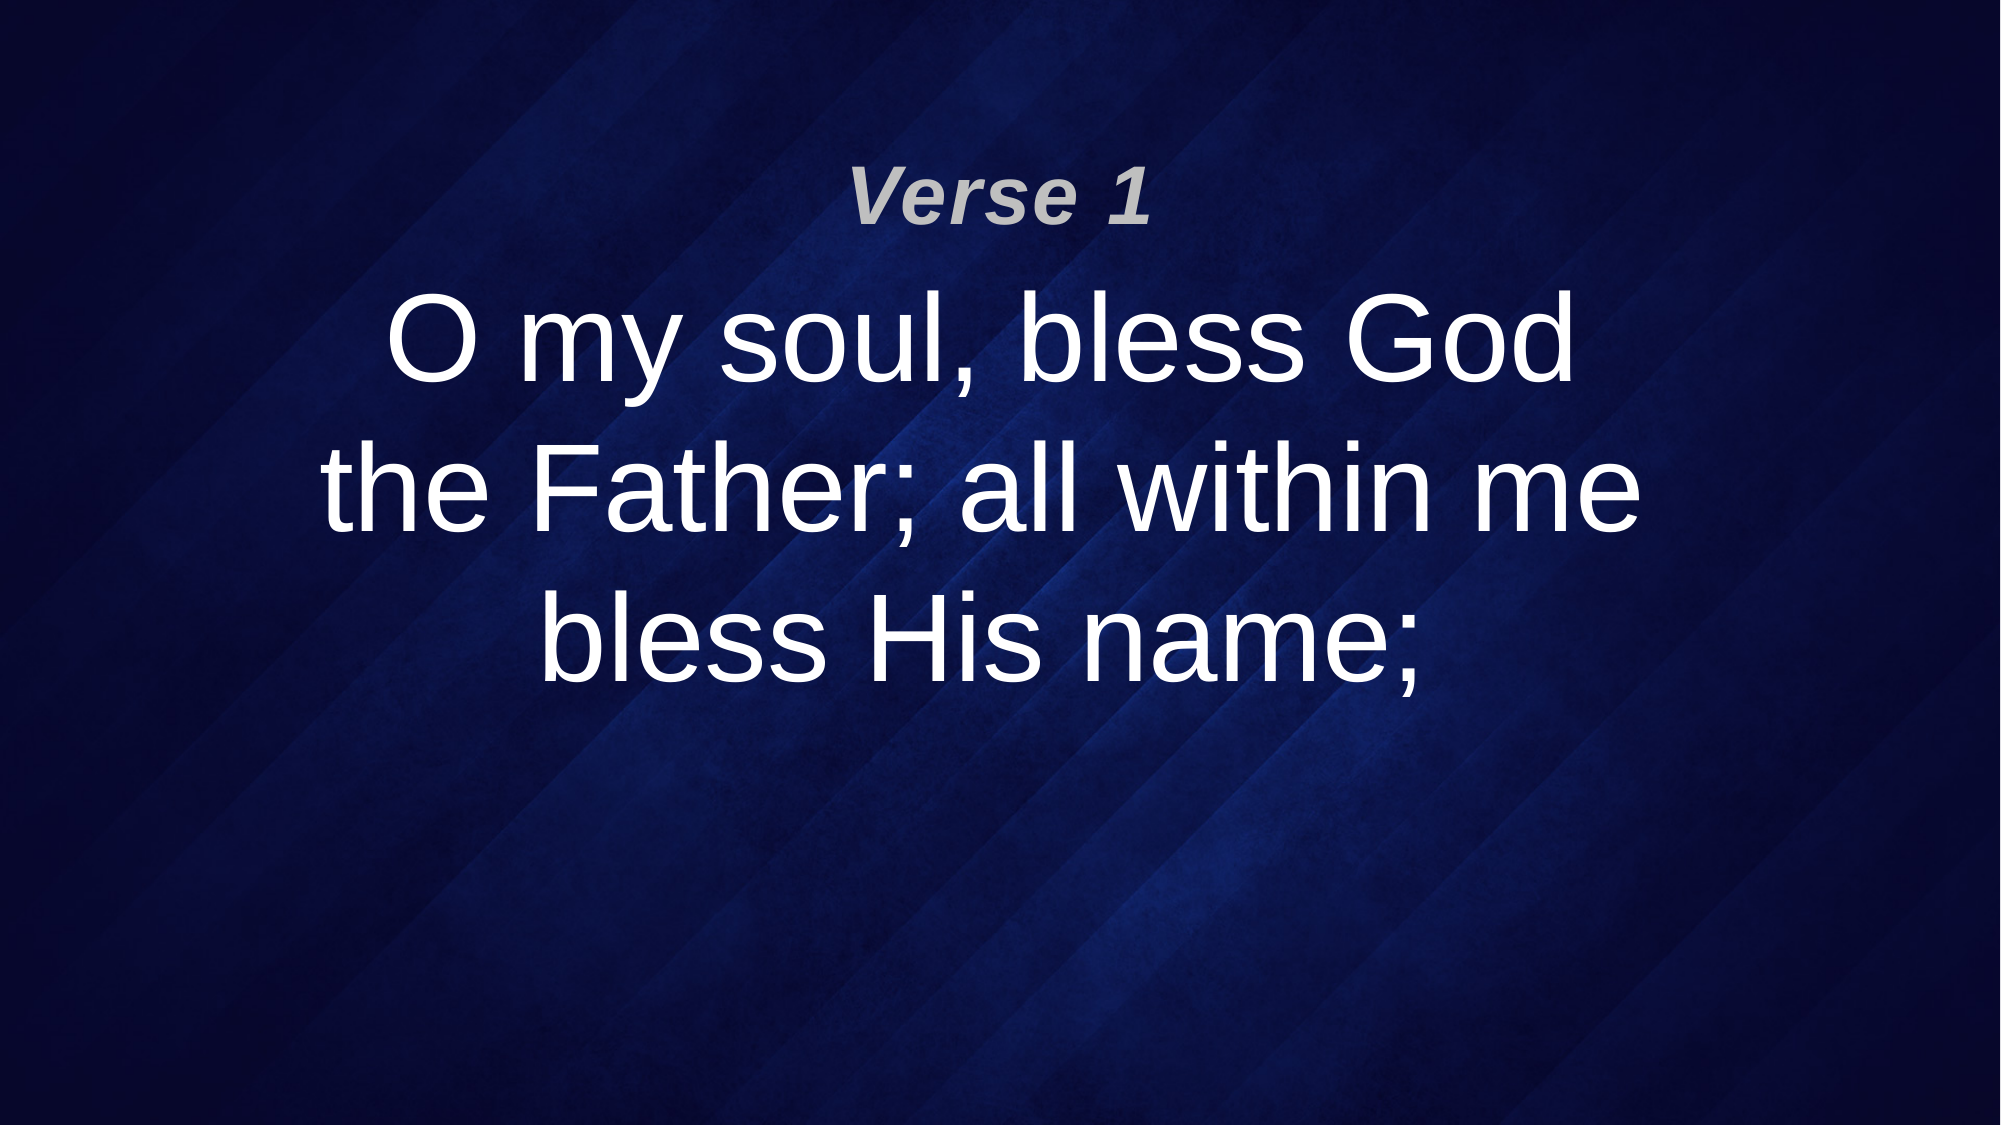

Verse 1
# O my soul, bless God the Father; all within me bless His name;